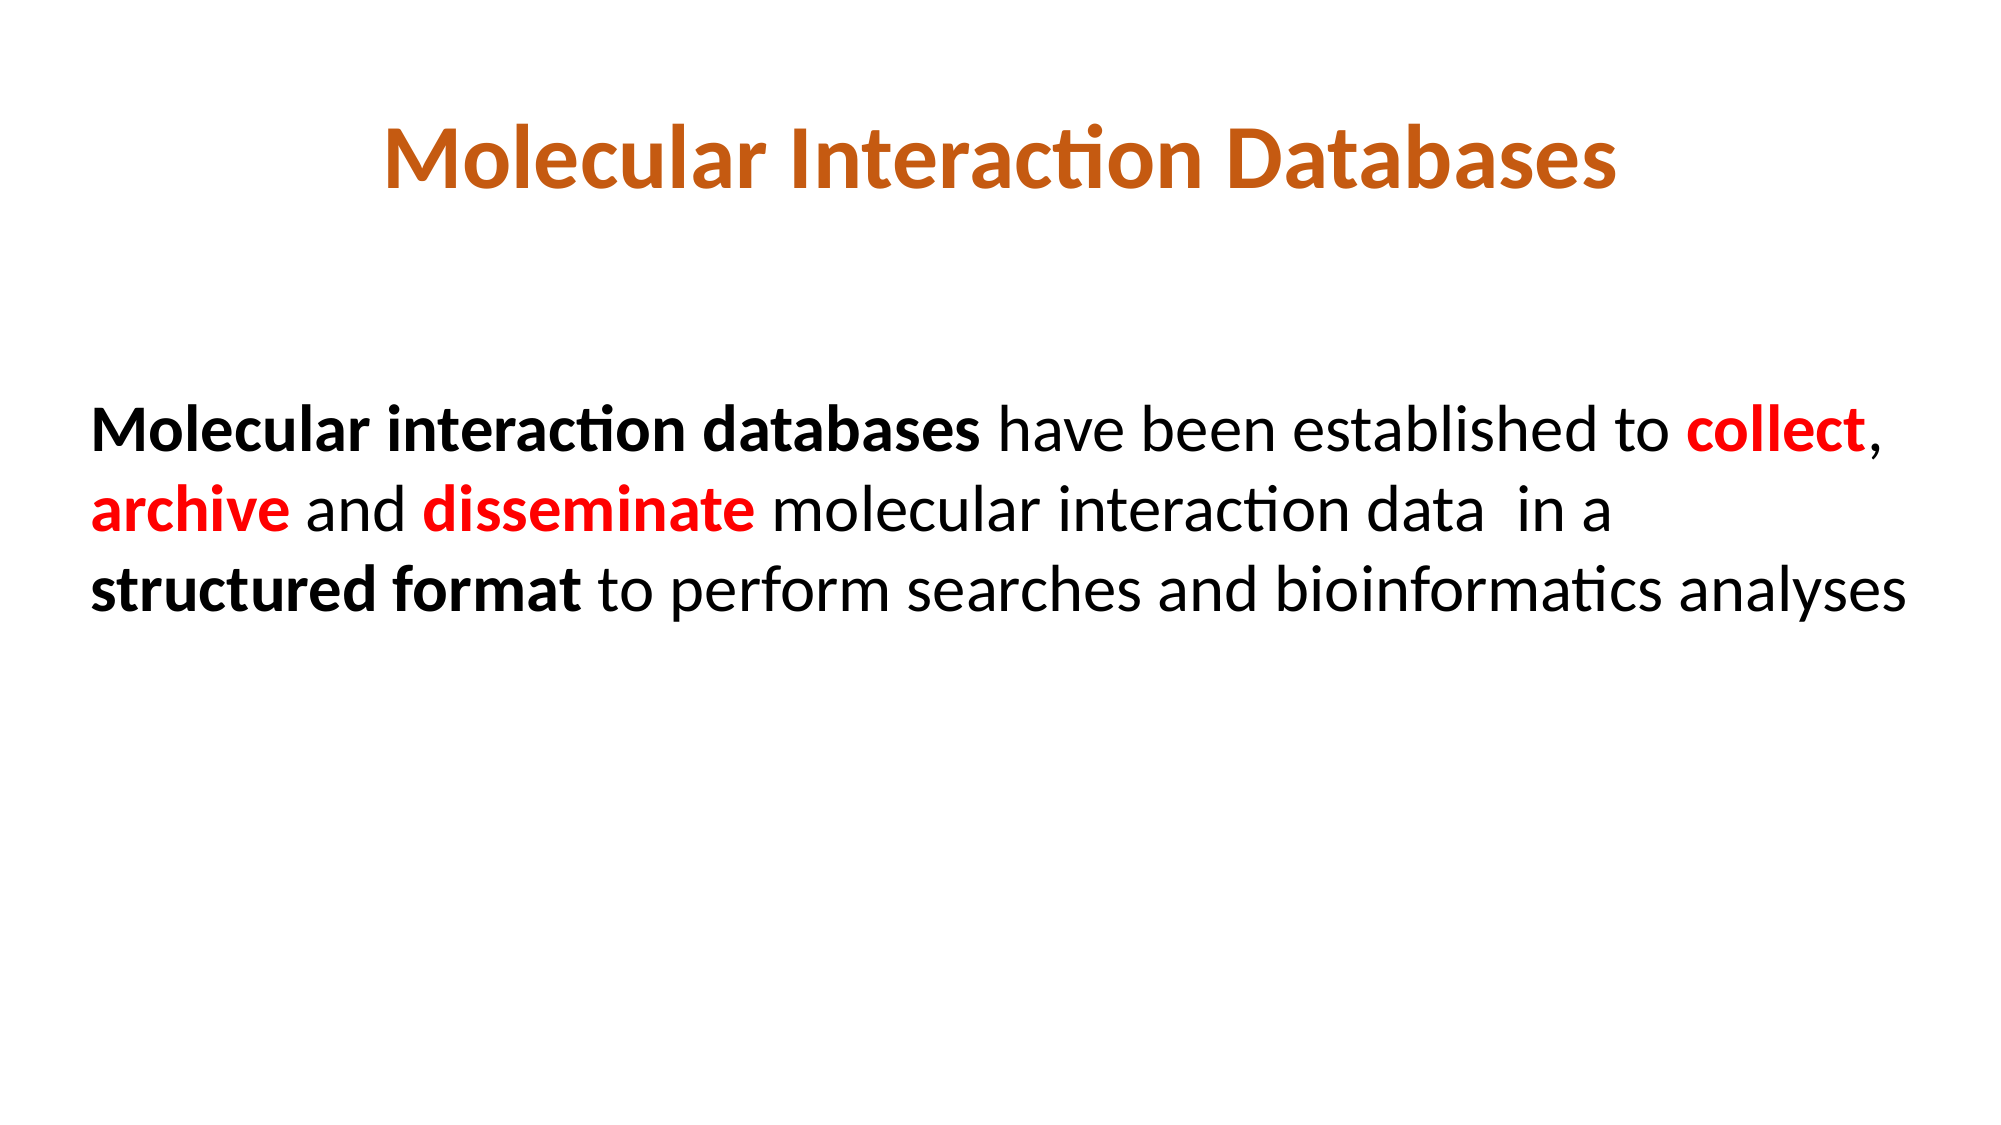

Molecular Interaction Databases
Molecular interaction databases have been established to collect, archive and disseminate molecular interaction data  in a structured format to perform searches and bioinformatics analyses